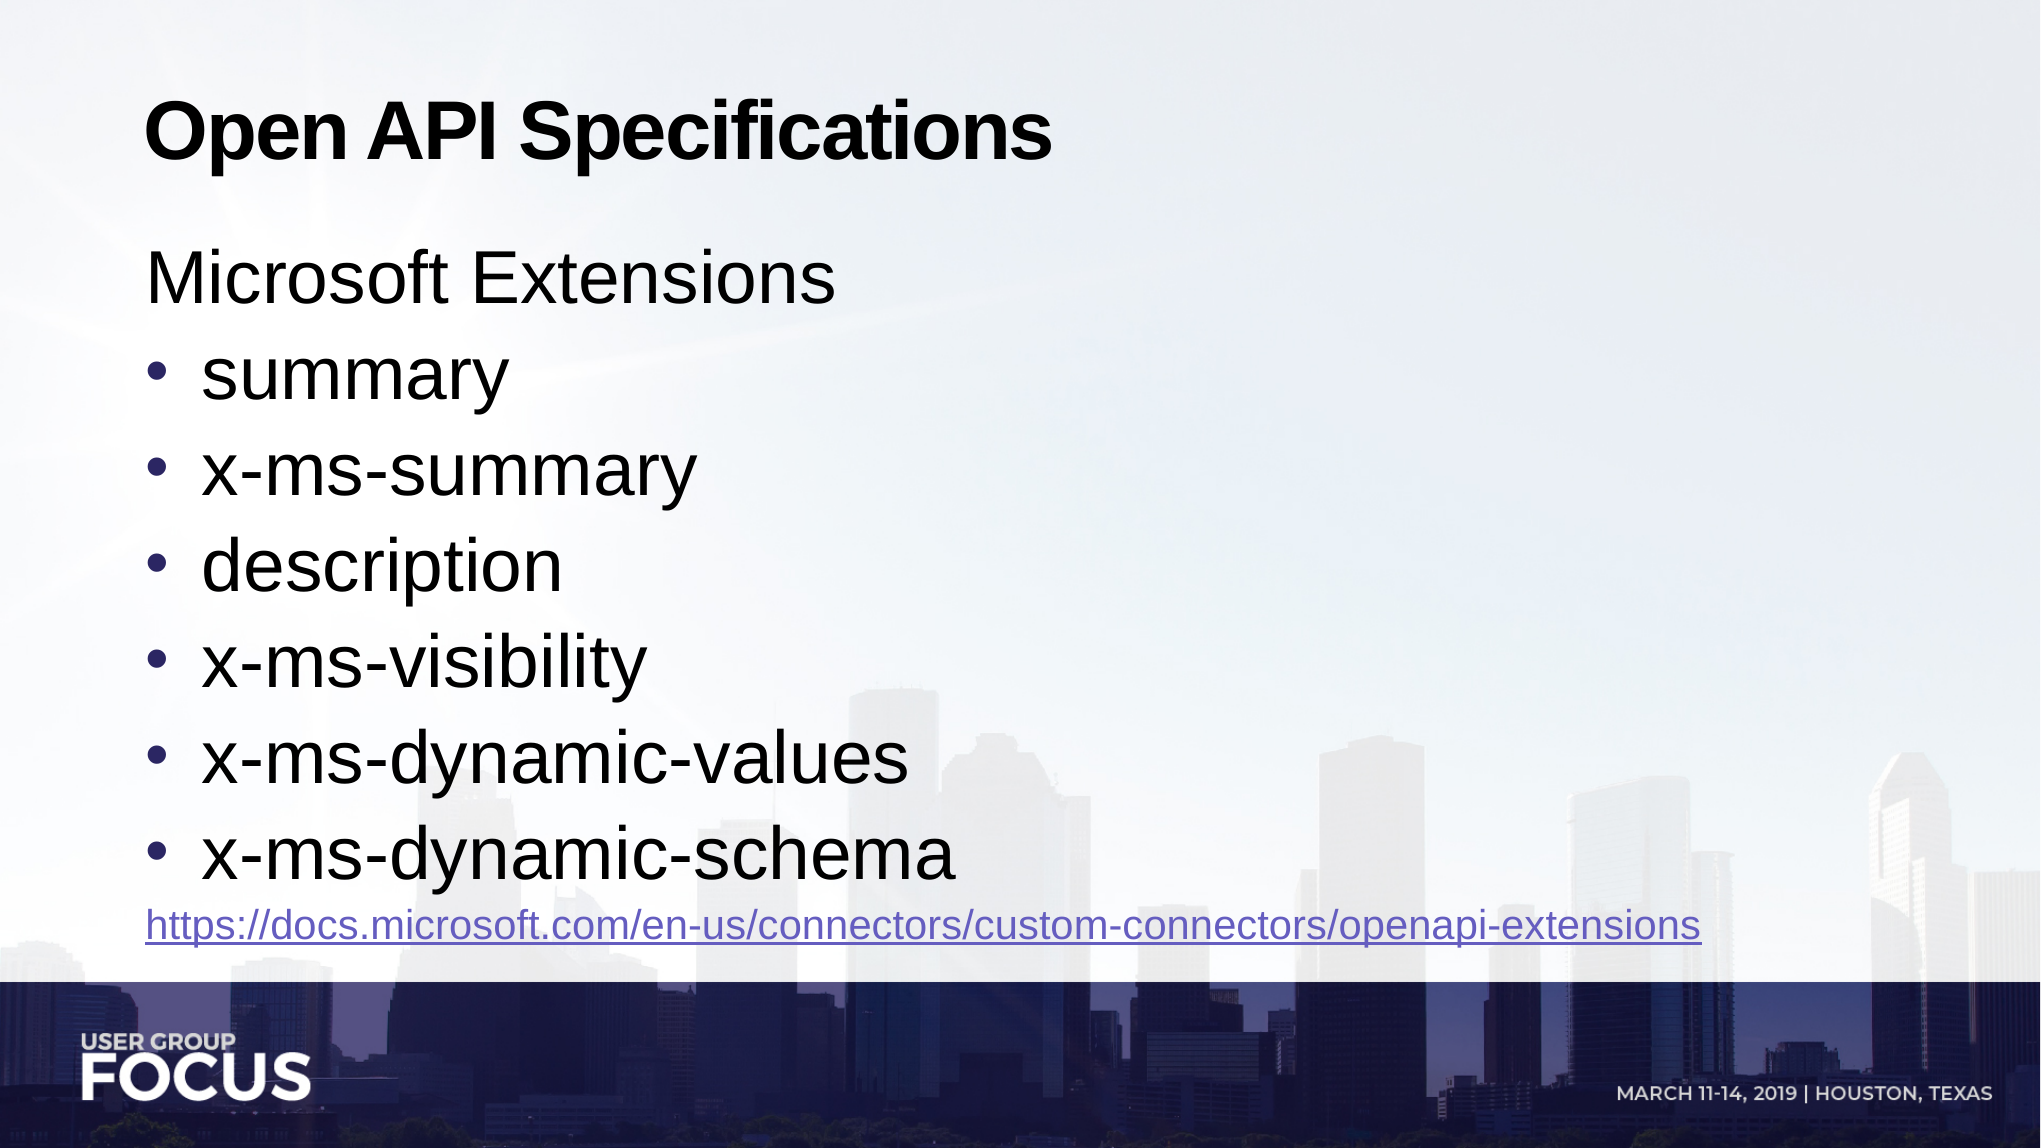

# Open API Specifications
Microsoft Extensions
summary
x-ms-summary
description
x-ms-visibility
x-ms-dynamic-values
x-ms-dynamic-schema
https://docs.microsoft.com/en-us/connectors/custom-connectors/openapi-extensions